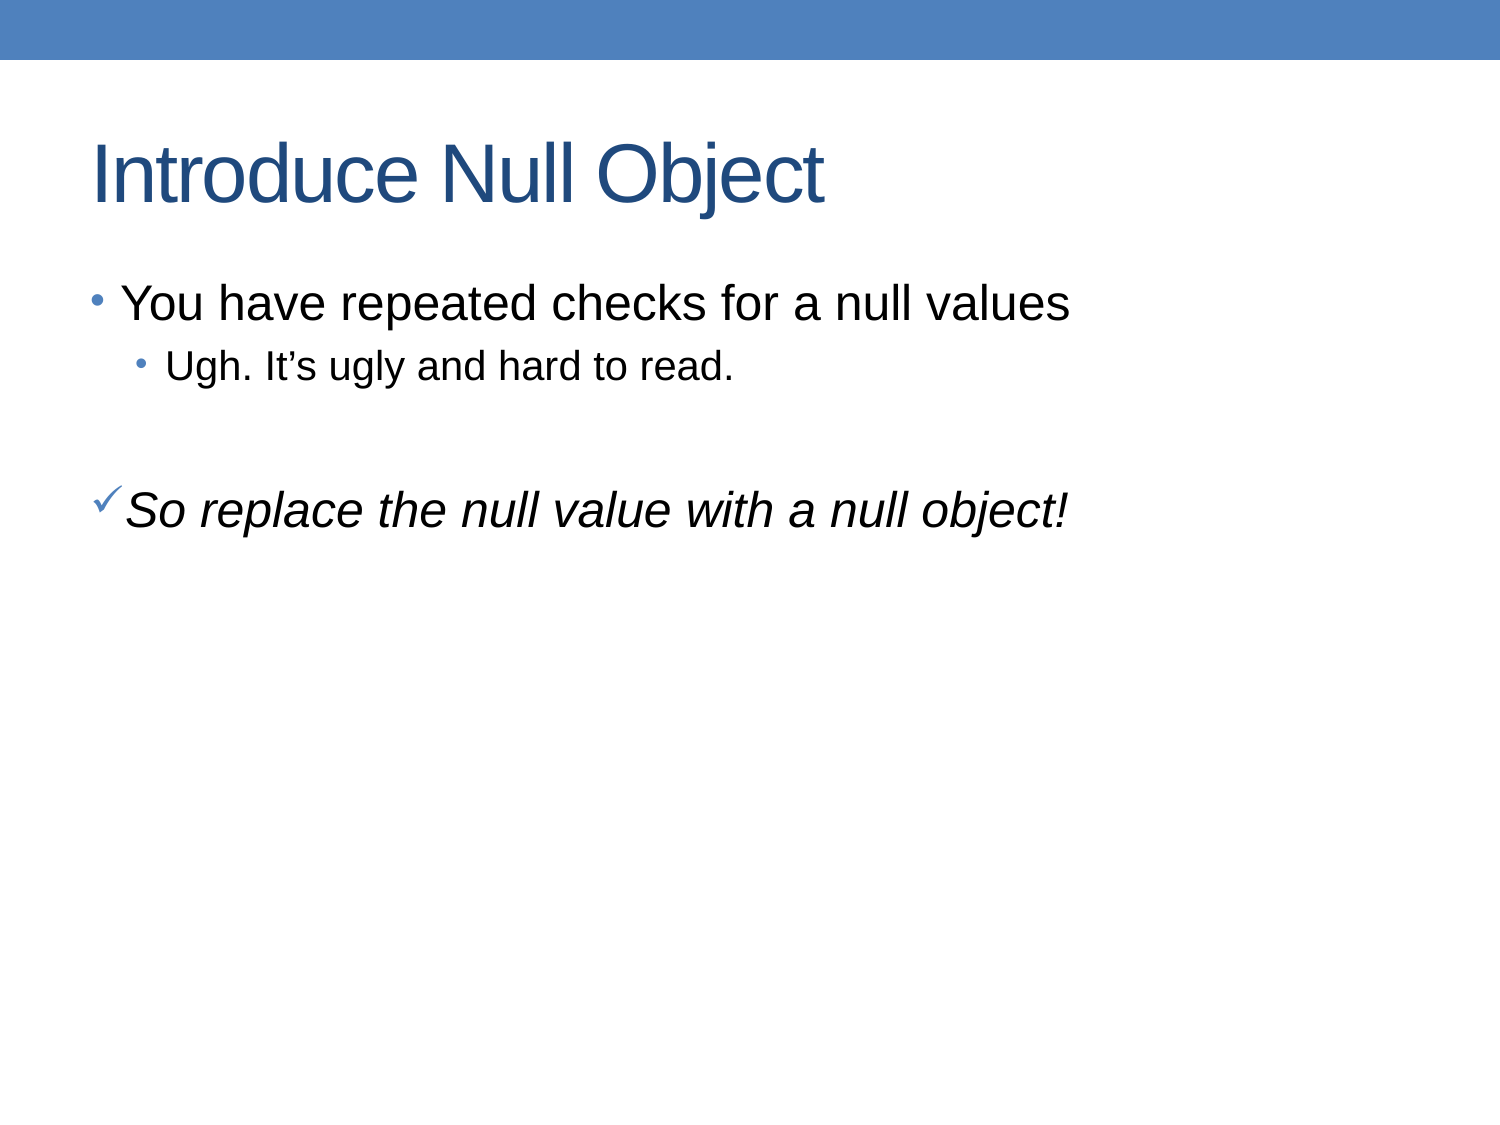

63
# Introduce Null Object
You have repeated checks for a null values
Ugh. It’s ugly and hard to read.

So replace the null value with a null object!